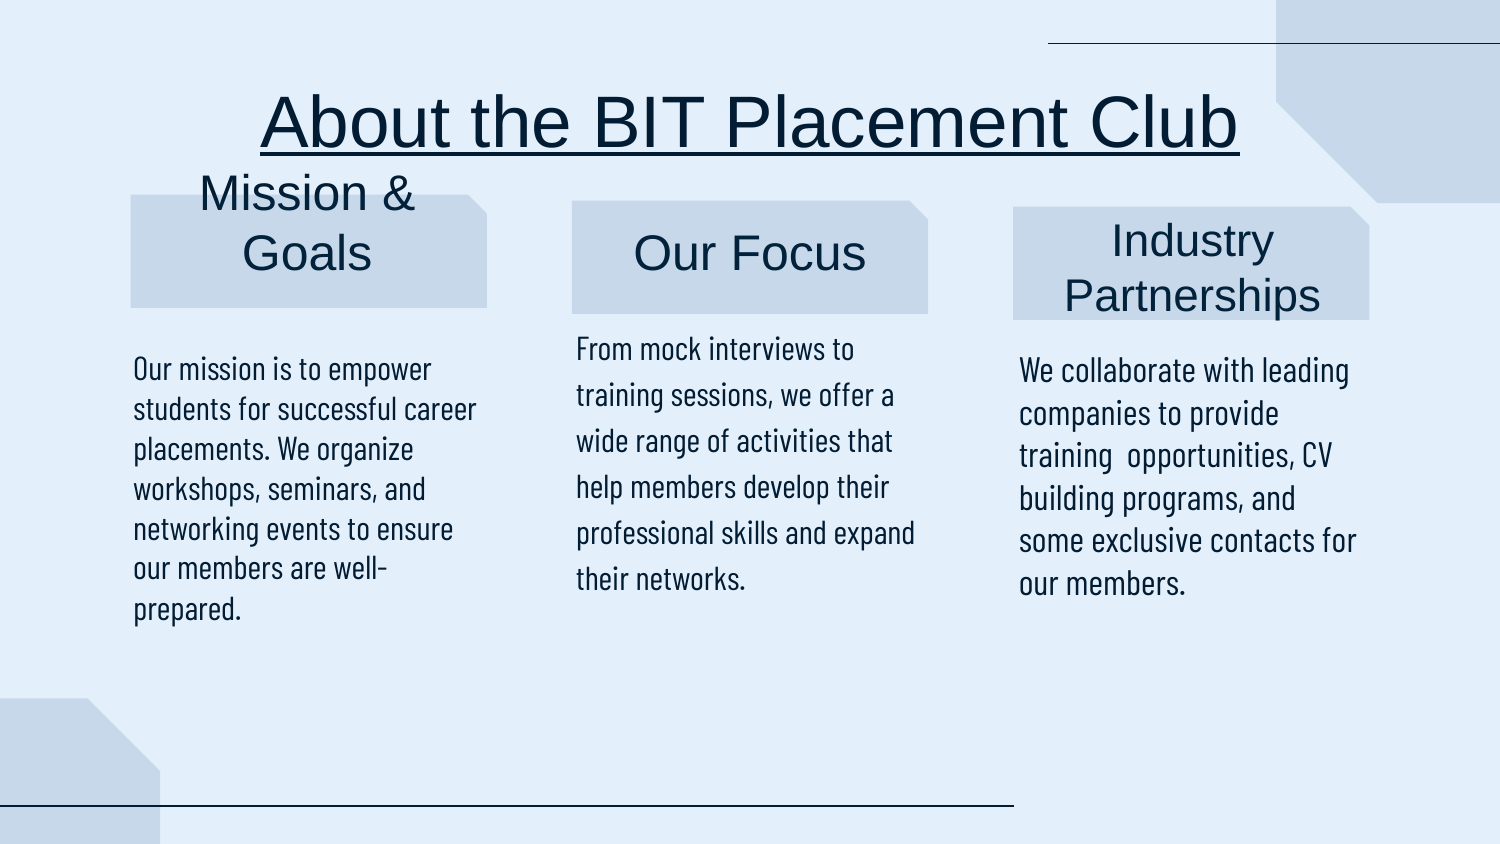

# About the BIT Placement Club

Industry Partnerships

Mission & Goals
Our Focus
From mock interviews to training sessions, we offer a wide range of activities that help members develop their professional skills and expand their networks.

Our mission is to empower students for successful career placements. We organize workshops, seminars, and networking events to ensure our members are well-prepared.
We collaborate with leading companies to provide training  opportunities, CV building programs, and some exclusive contacts for our members.